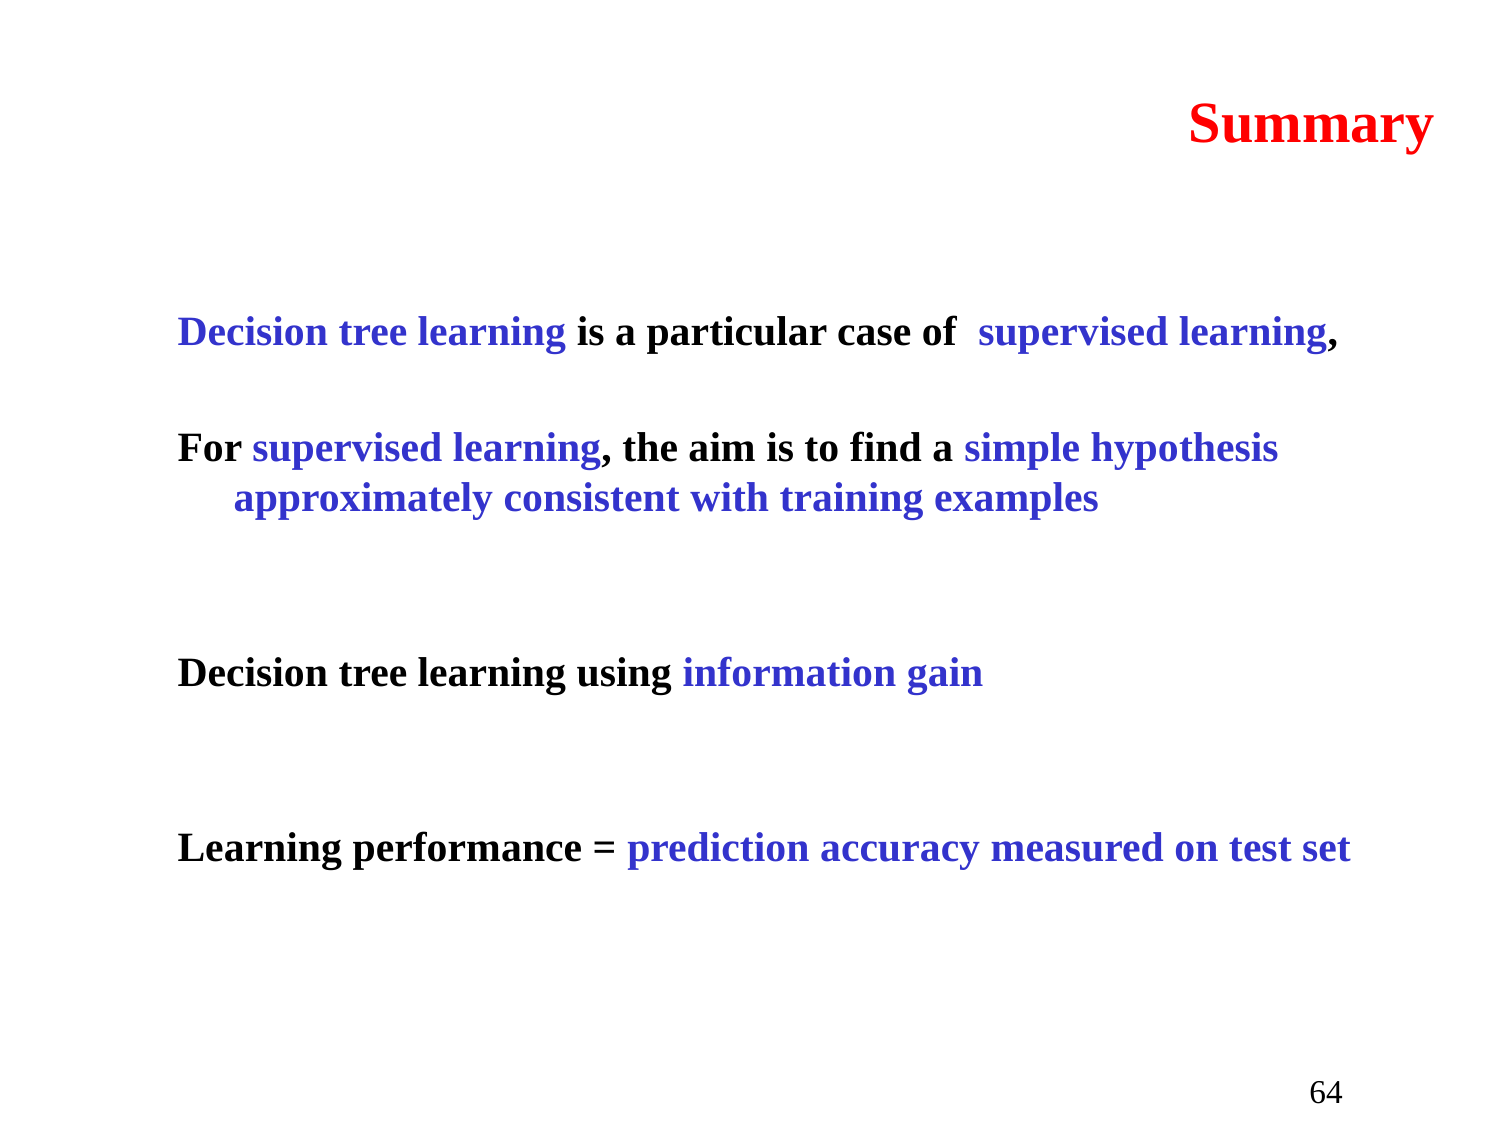

# Summary

Decision tree learning is a particular case of  supervised learning,

For supervised learning, the aim is to find a simple hypothesis approximately consistent with training examples

Decision tree learning using information gain

Learning performance = prediction accuracy measured on test set